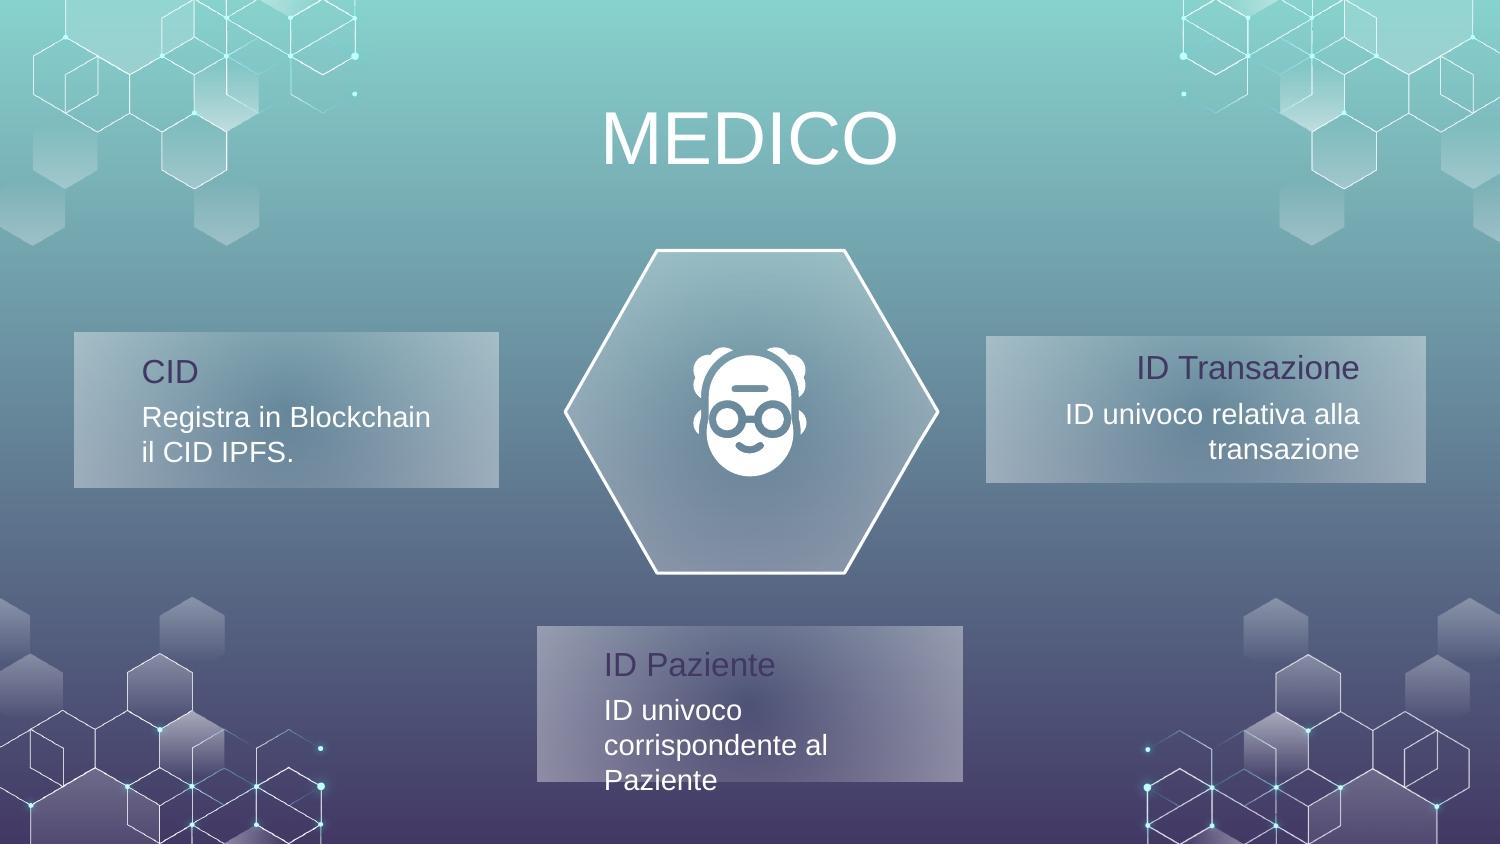

# MEDICO

ID Transazione

CID

ID univoco relativa alla transazione
Registra in Blockchain il CID IPFS.

ID Paziente

ID univoco corrispondente al Paziente